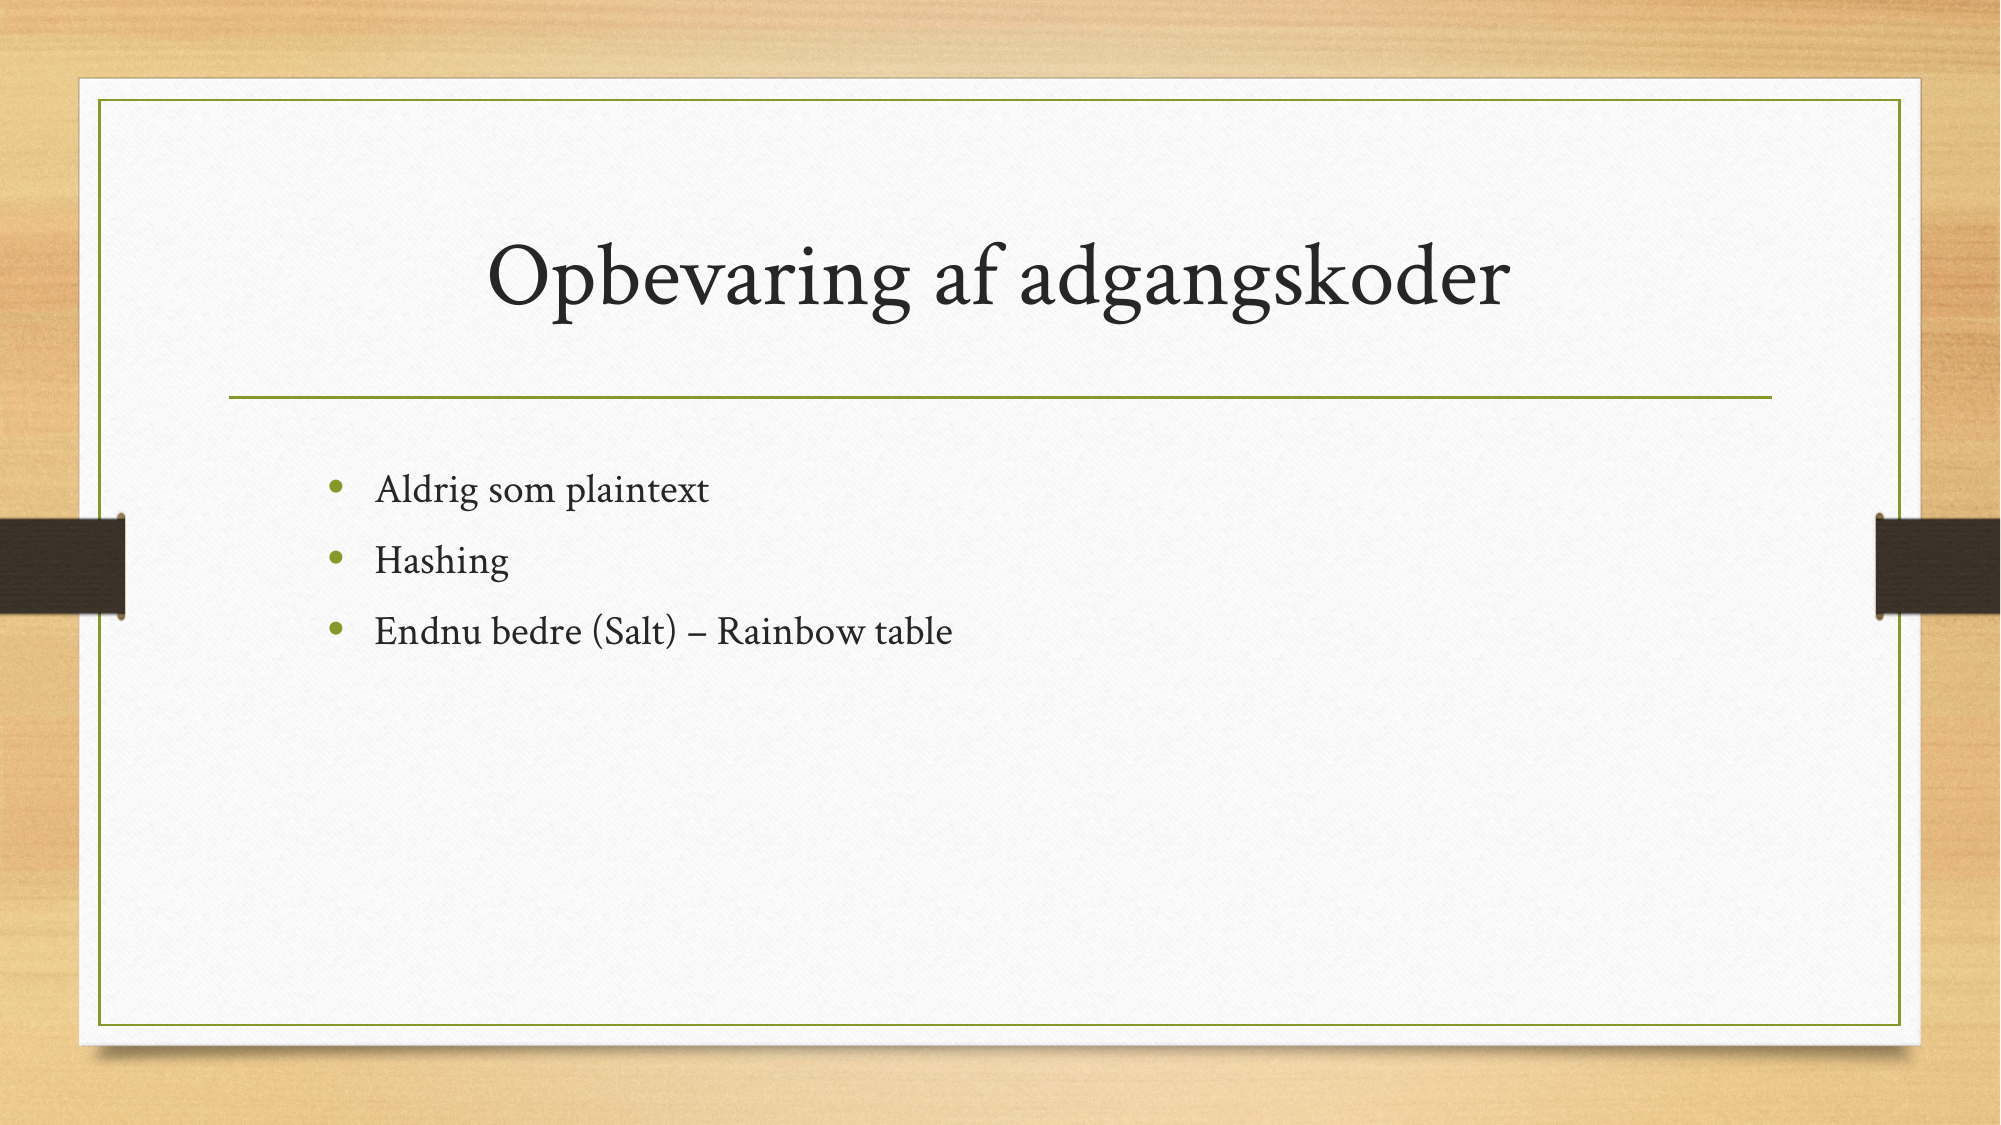

# Opbevaring af adgangskoder
Aldrig som plaintext
Hashing
Endnu bedre (Salt) – Rainbow table